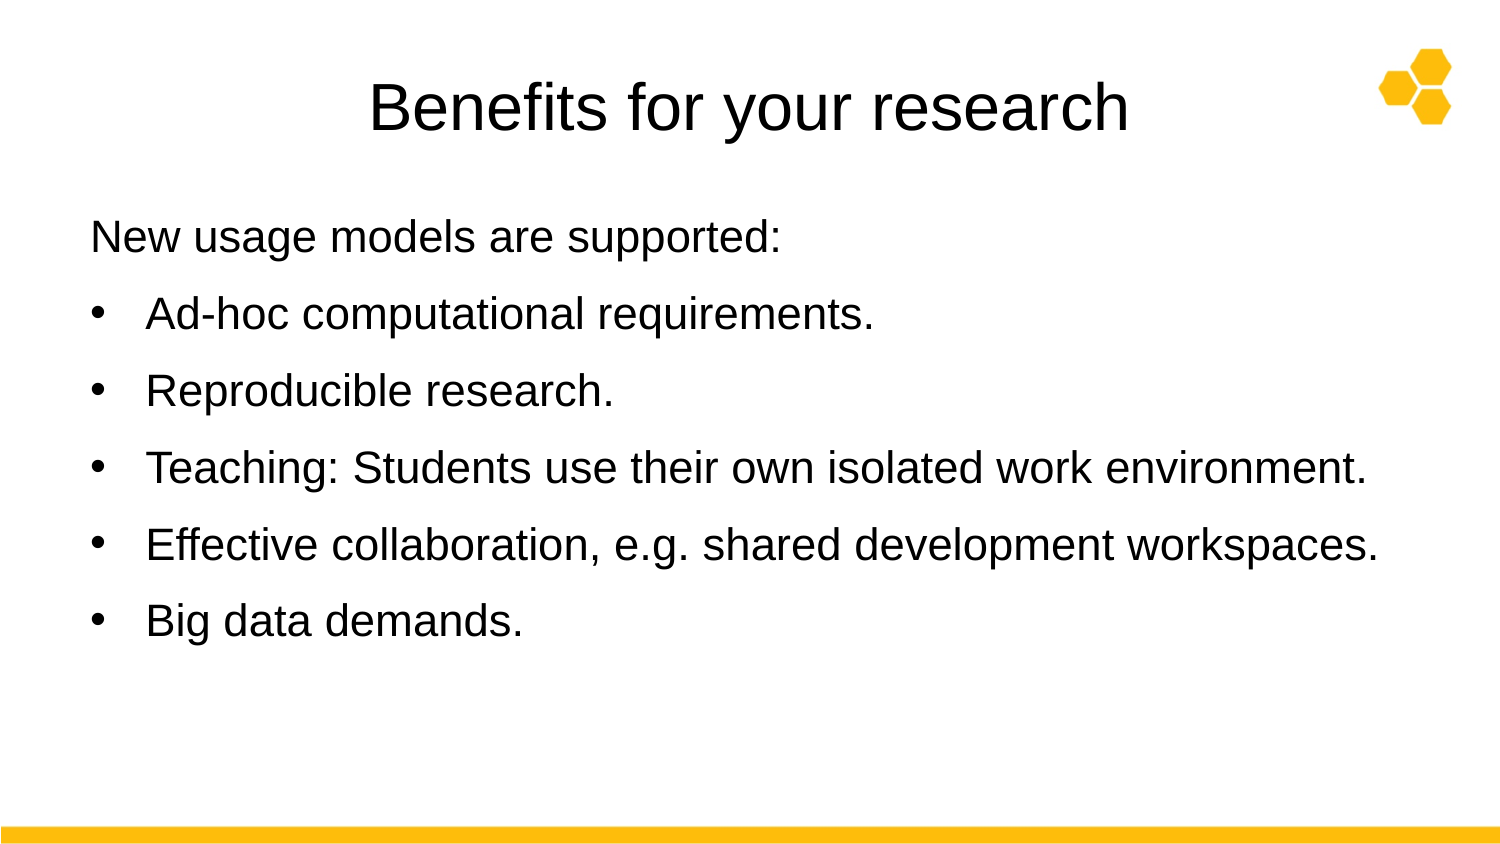

# Benefits for your research
New usage models are supported:
Ad-hoc computational requirements.
Reproducible research.
Teaching: Students use their own isolated work environment.
Effective collaboration, e.g. shared development workspaces.
Big data demands.